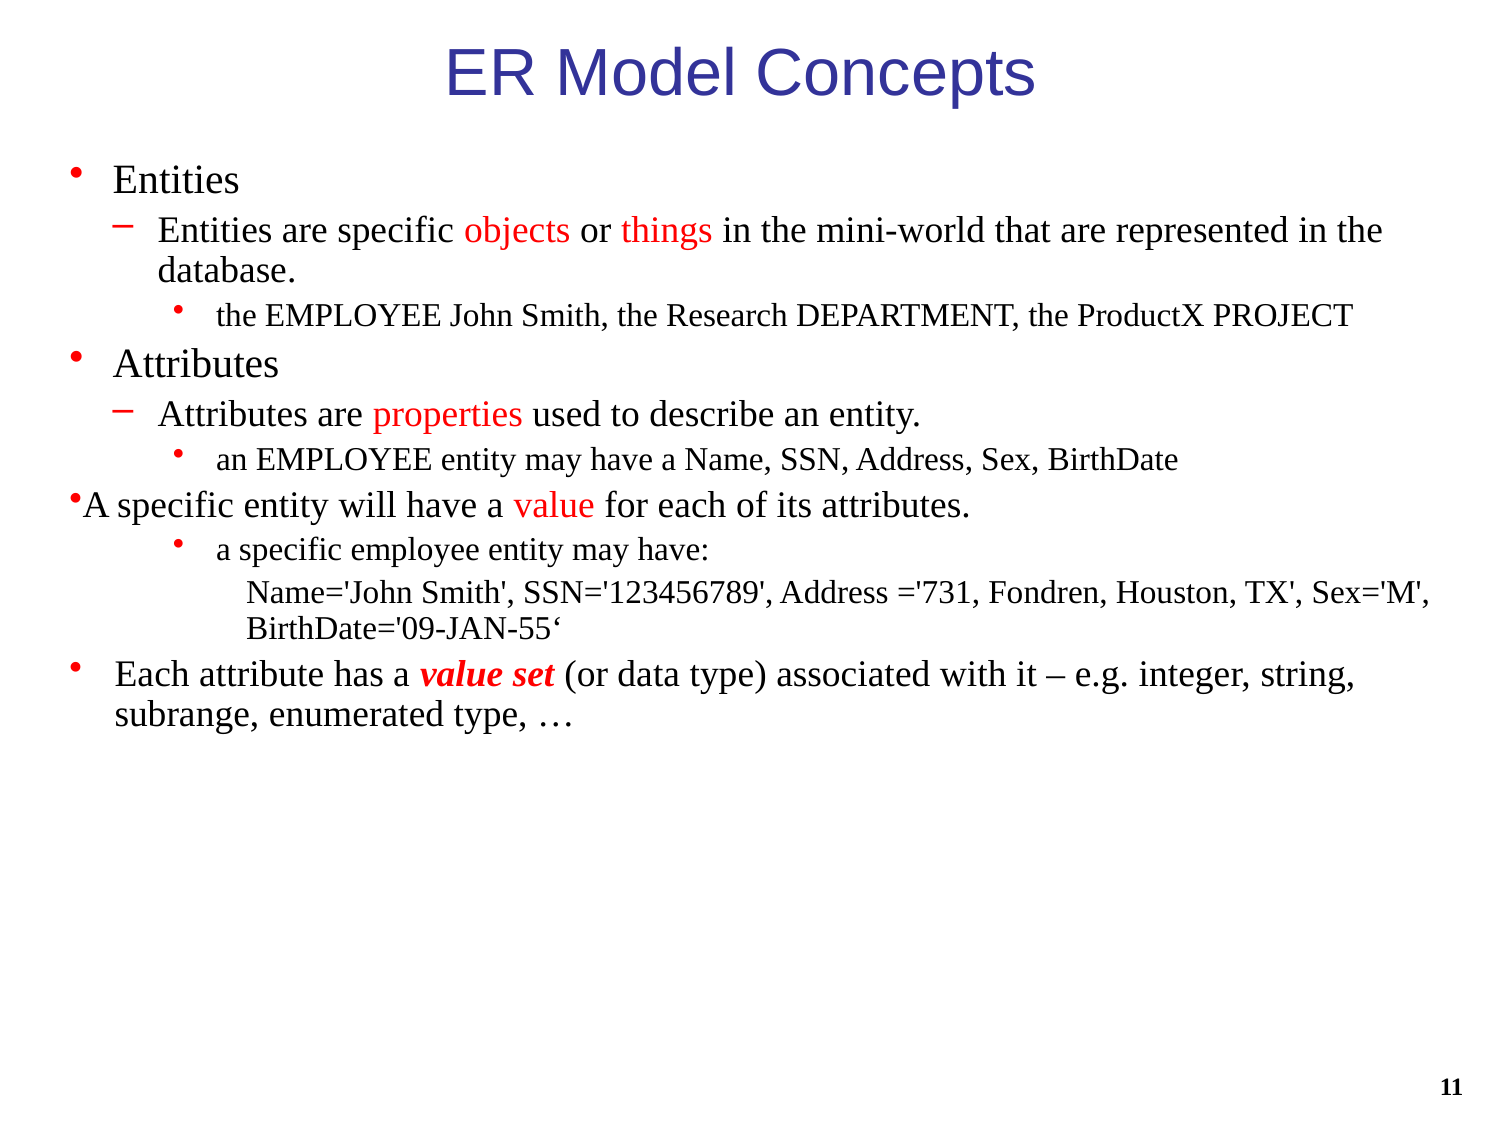

# ER Model Concepts
Entities
Entities are specific objects or things in the mini-world that are represented in the database.
the EMPLOYEE John Smith, the Research DEPARTMENT, the ProductX PROJECT
Attributes
Attributes are properties used to describe an entity.
an EMPLOYEE entity may have a Name, SSN, Address, Sex, BirthDate
A specific entity will have a value for each of its attributes.
a specific employee entity may have:
	Name='John Smith', SSN='123456789', Address ='731, Fondren, Houston, TX', Sex='M', BirthDate='09-JAN-55‘
Each attribute has a value set (or data type) associated with it – e.g. integer, string, subrange, enumerated type, …
11